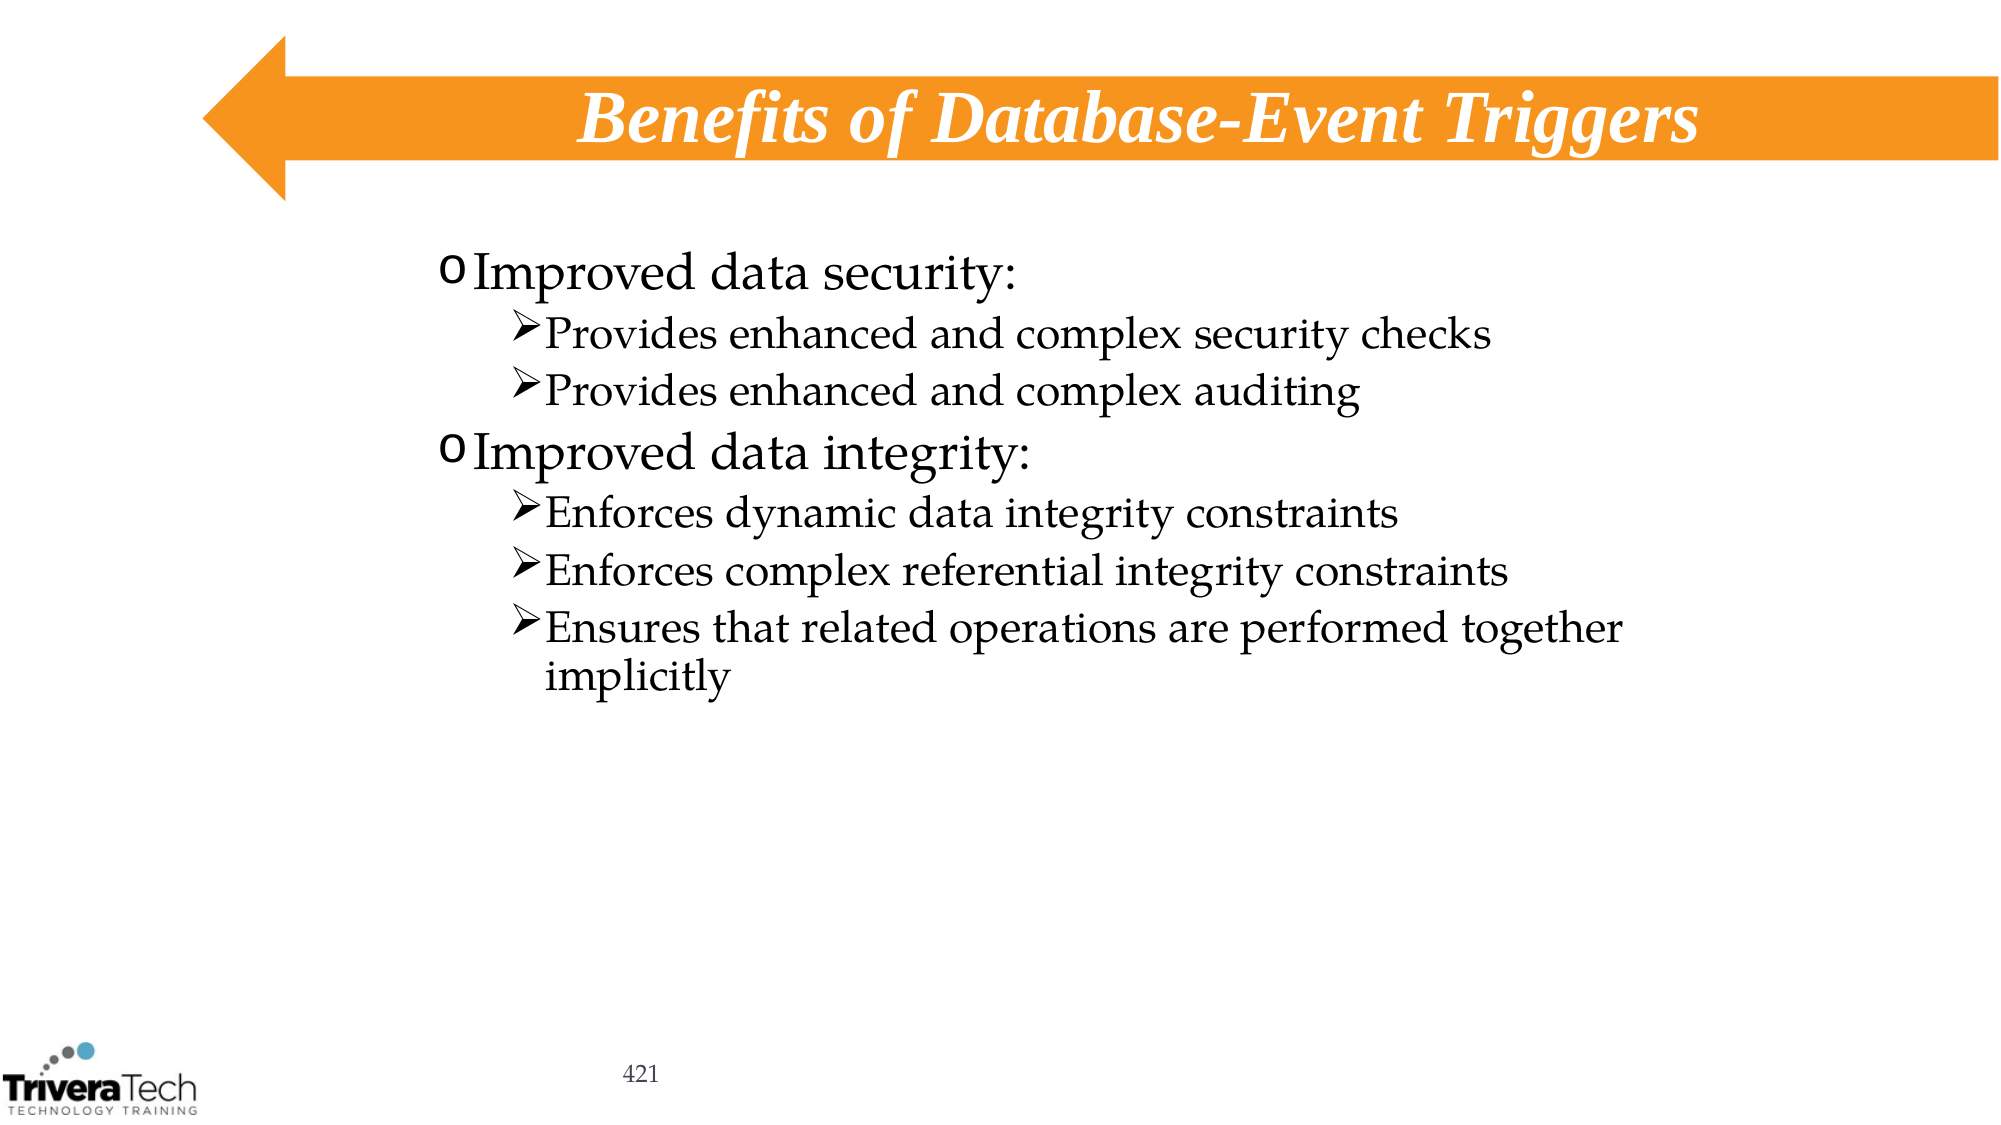

# Benefits of Database-Event Triggers
Improved data security:
Provides enhanced and complex security checks
Provides enhanced and complex auditing
Improved data integrity:
Enforces dynamic data integrity constraints
Enforces complex referential integrity constraints
Ensures that related operations are performed together implicitly
421